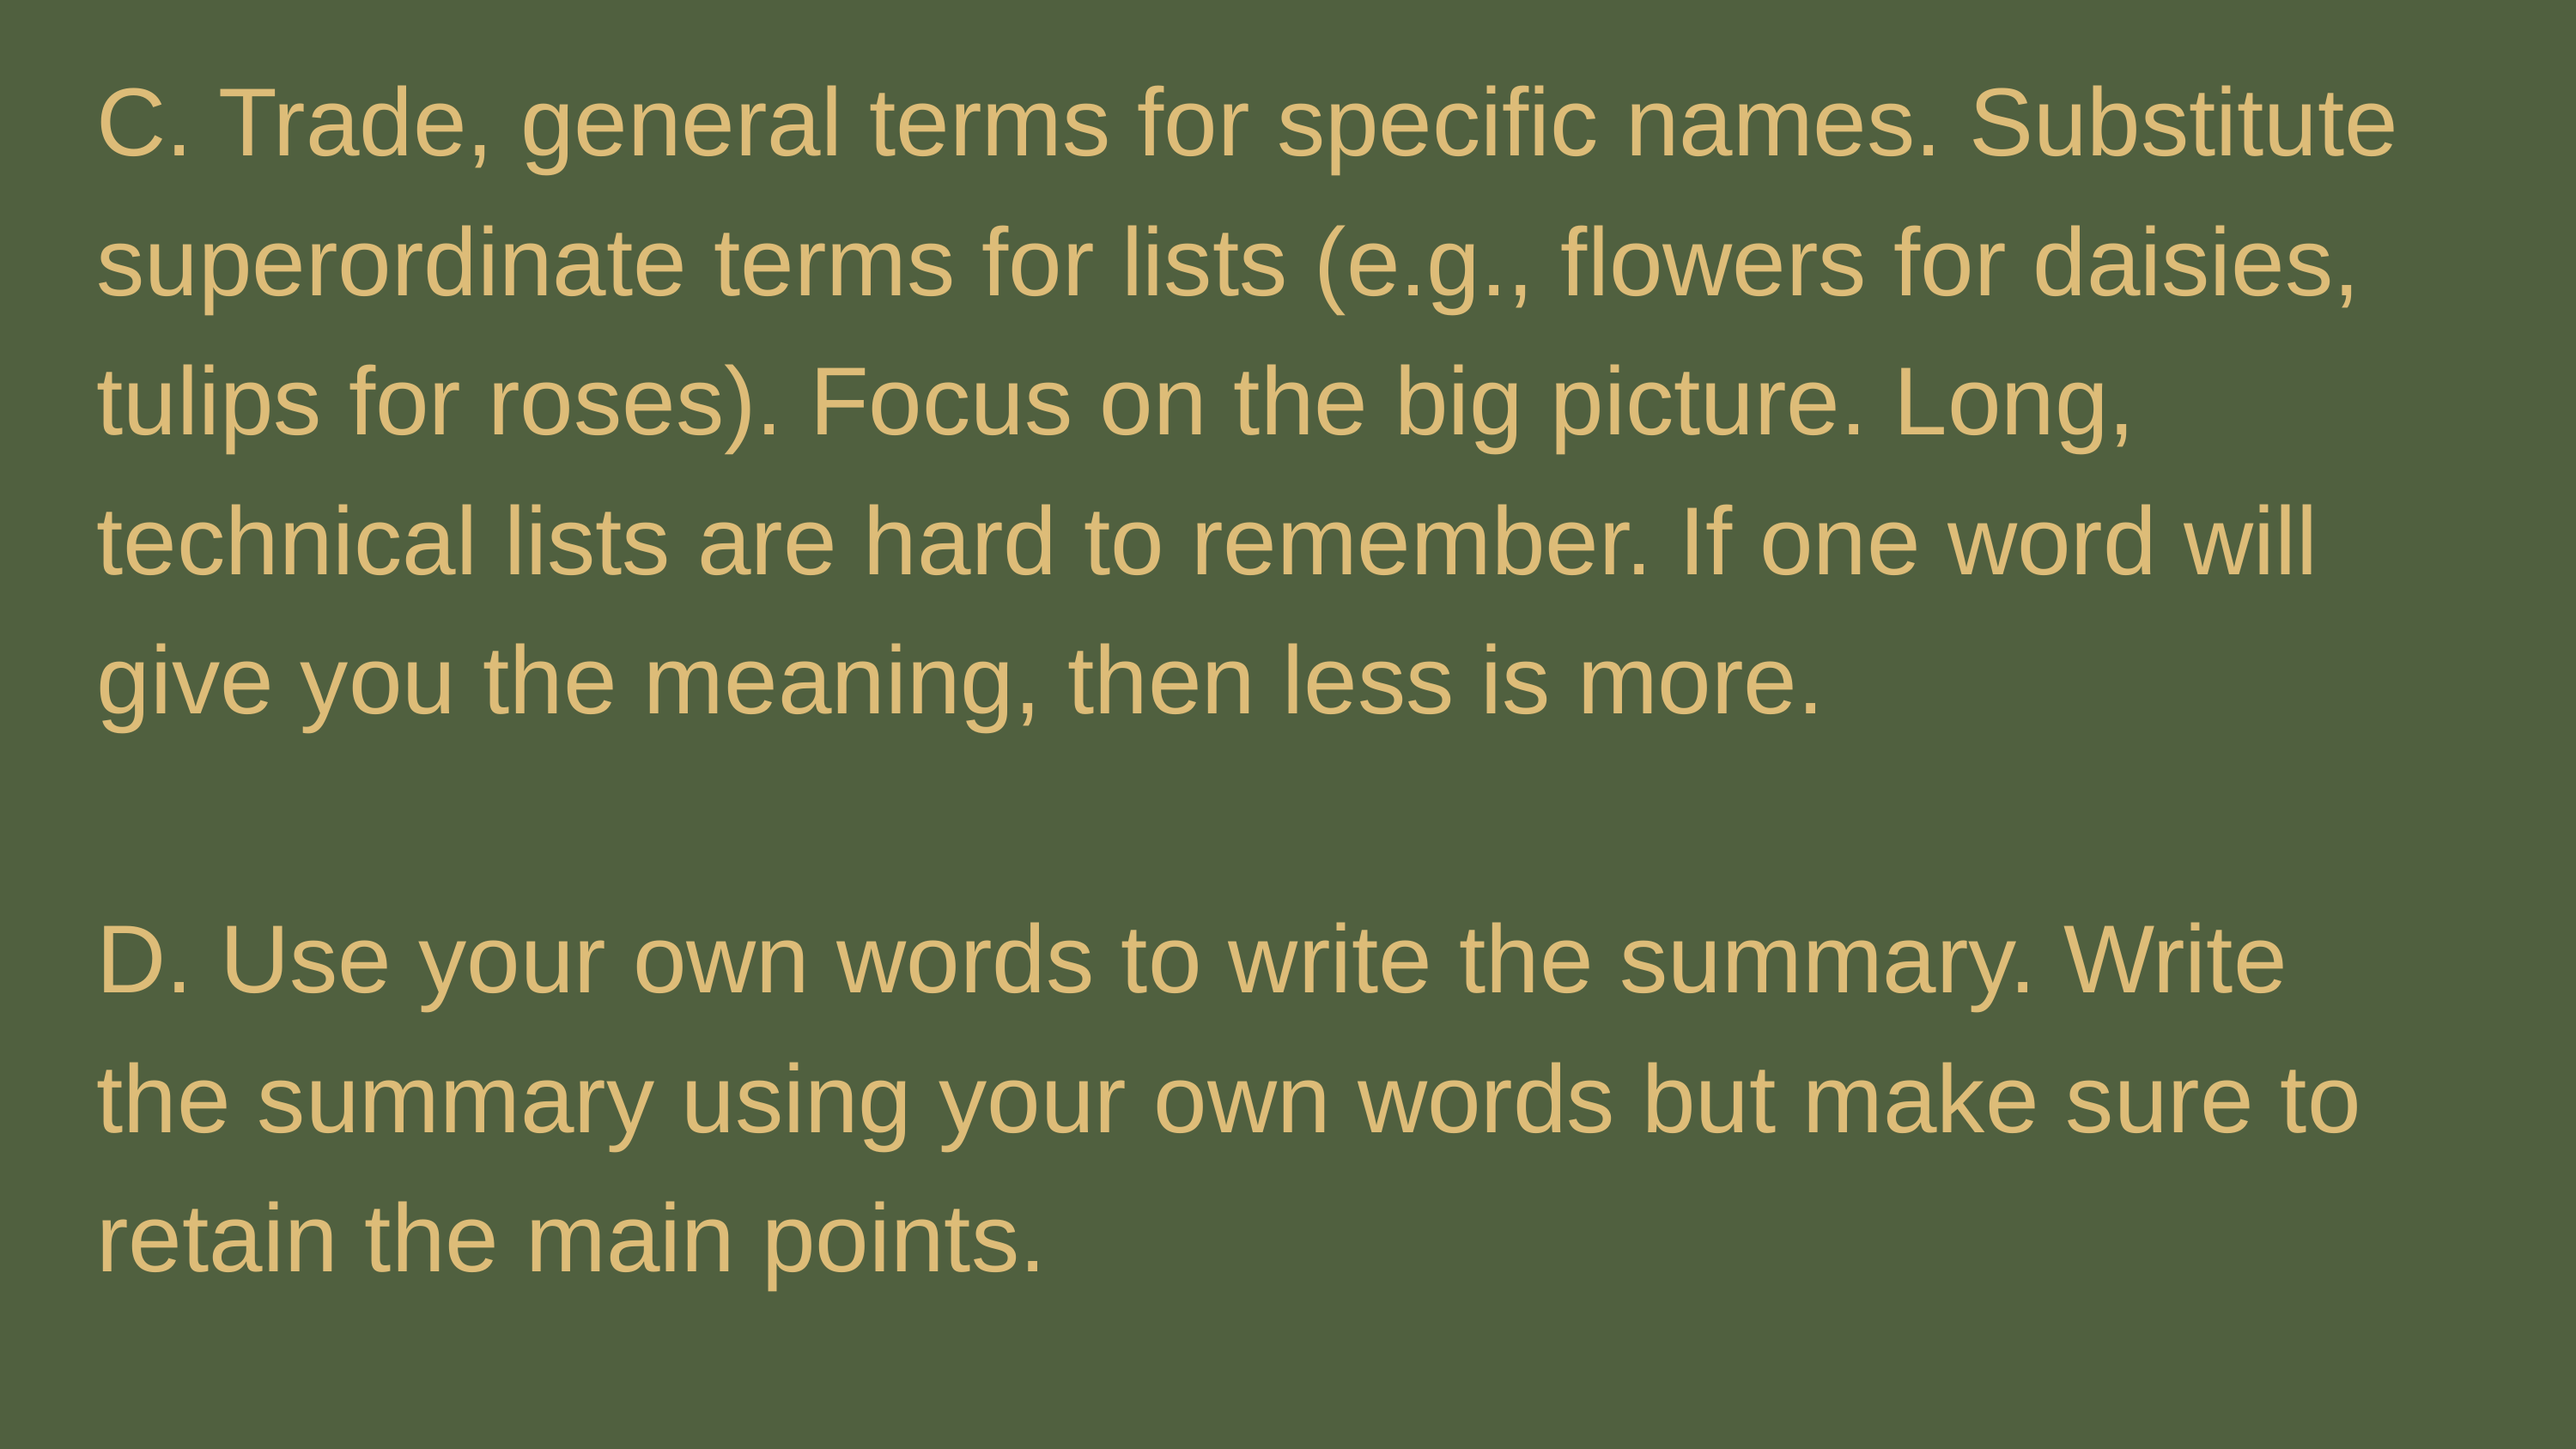

C. Trade, general terms for specific names. Substitute superordinate terms for lists (e.g., flowers for daisies, tulips for roses). Focus on the big picture. Long, technical lists are hard to remember. If one word will give you the meaning, then less is more.

D. Use your own words to write the summary. Write the summary using your own words but make sure to retain the main points.